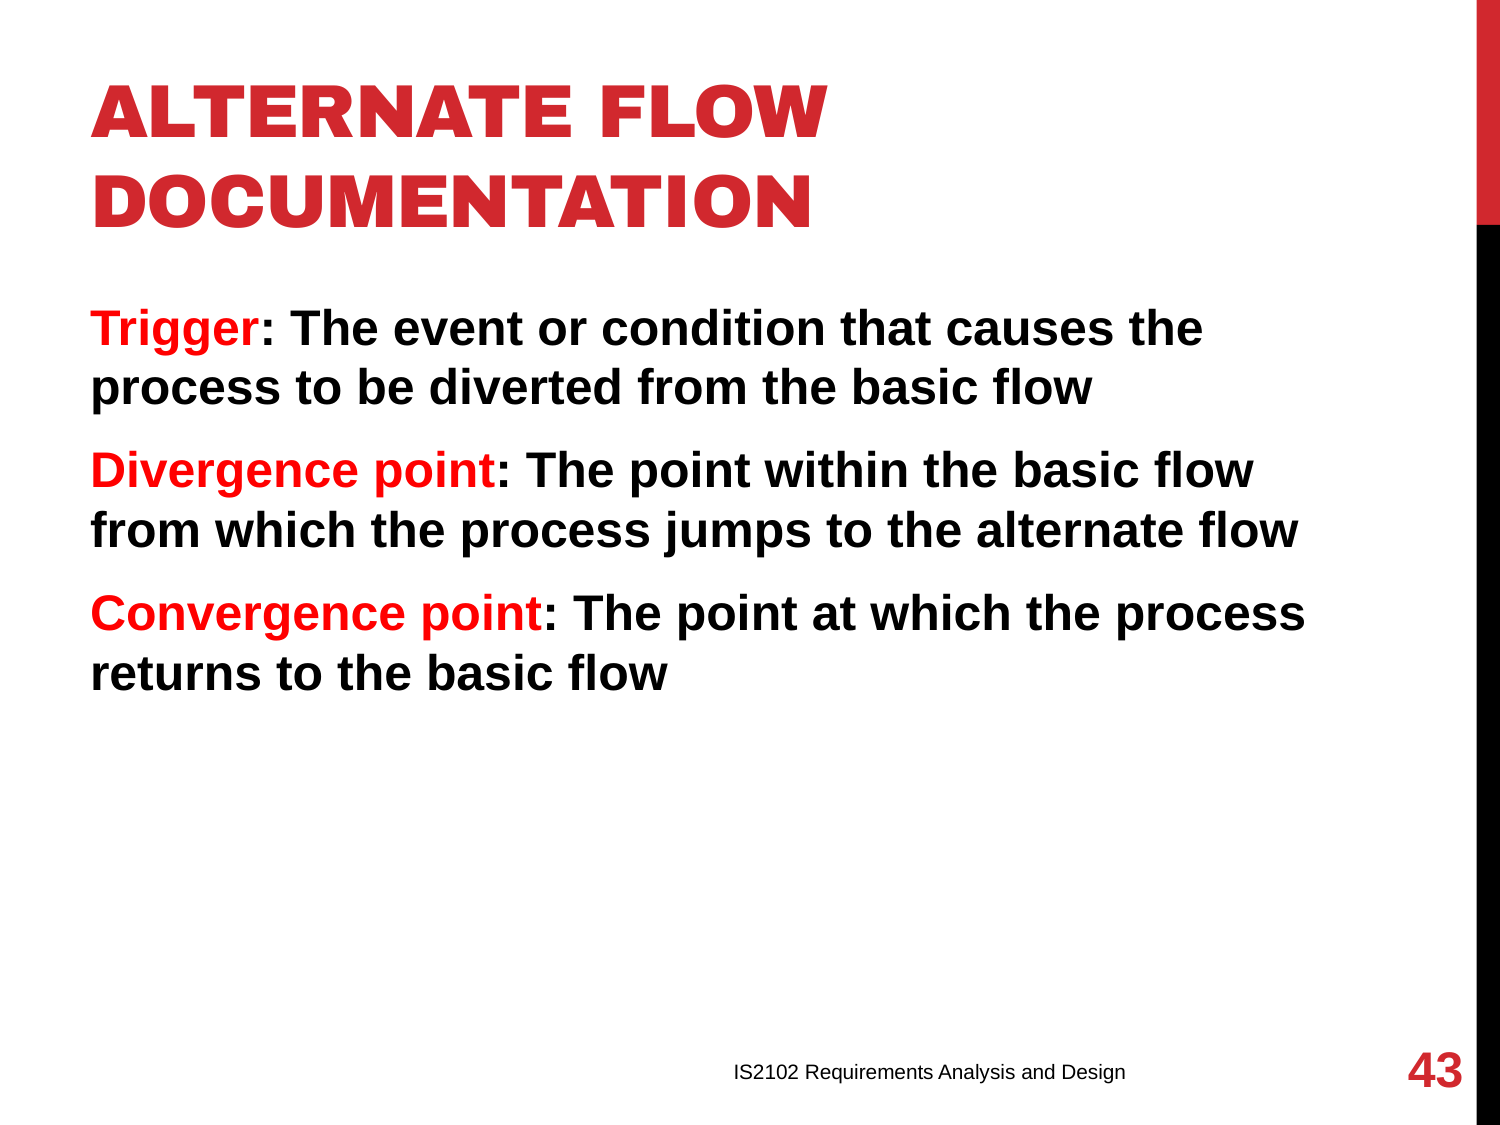

# Alternate Flow Documentation
Trigger: The event or condition that causes the process to be diverted from the basic flow
Divergence point: The point within the basic flow from which the process jumps to the alternate flow
Convergence point: The point at which the process returns to the basic flow

43
IS2102 Requirements Analysis and Design